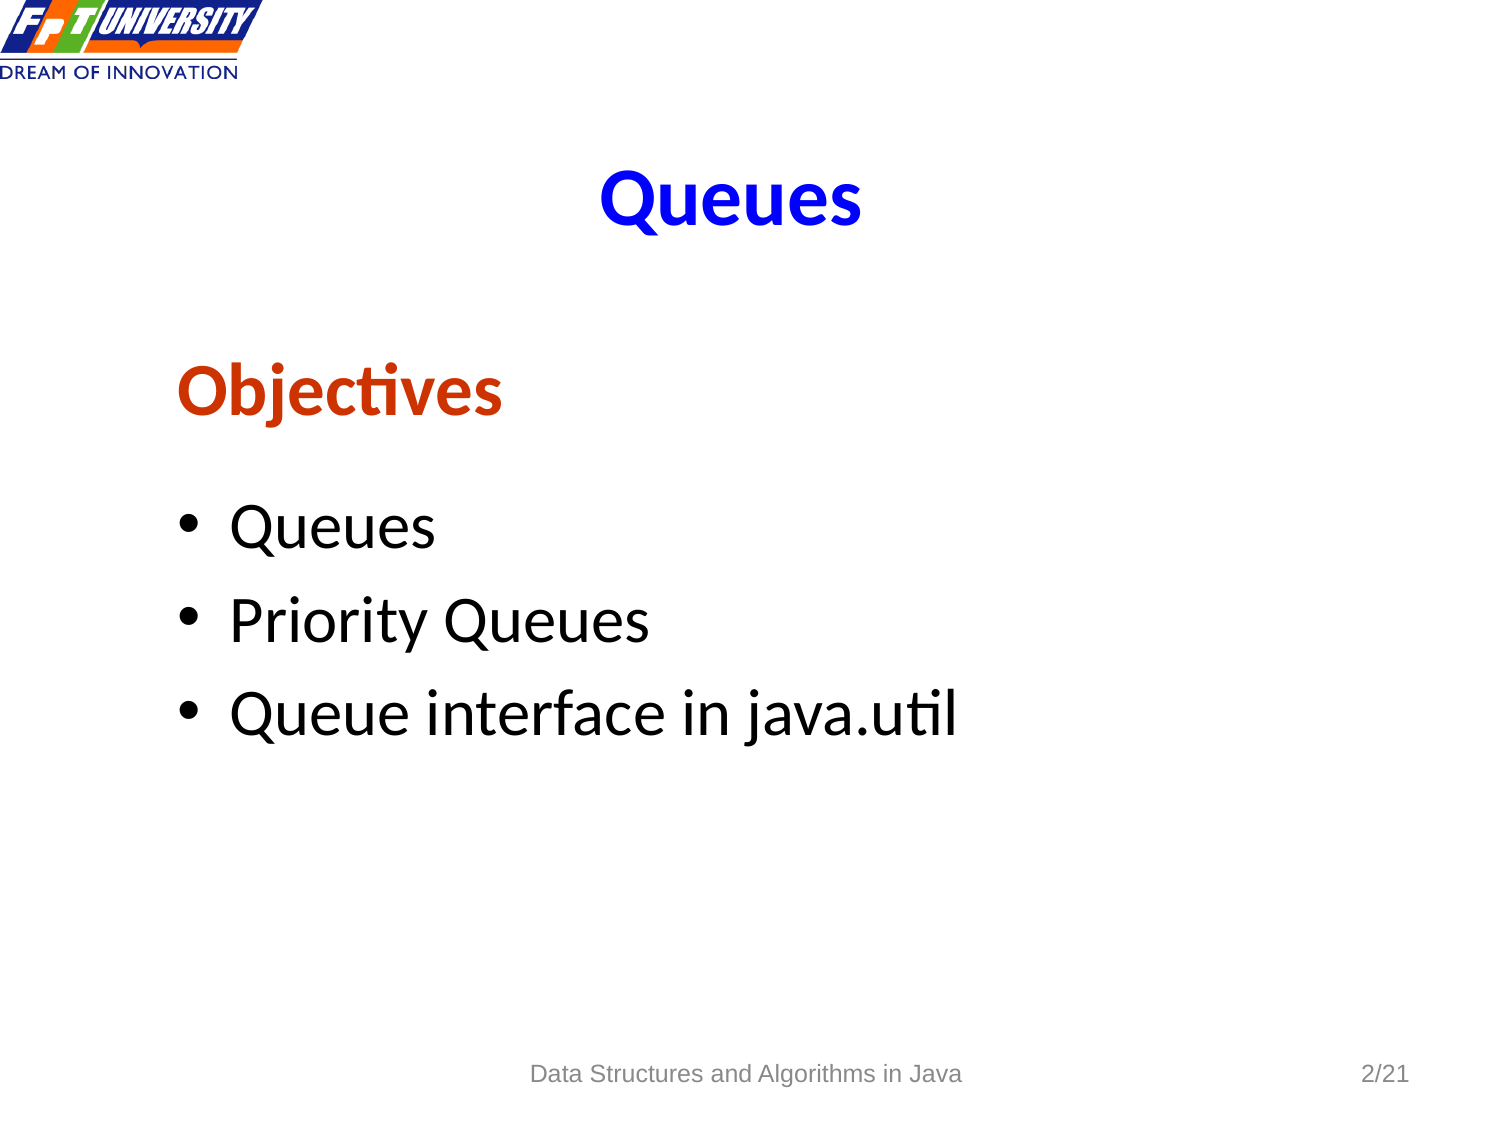

# Queues
Objectives
Queues
Priority Queues
Queue interface in java.util
Data Structures and Algorithms in Java
2/21